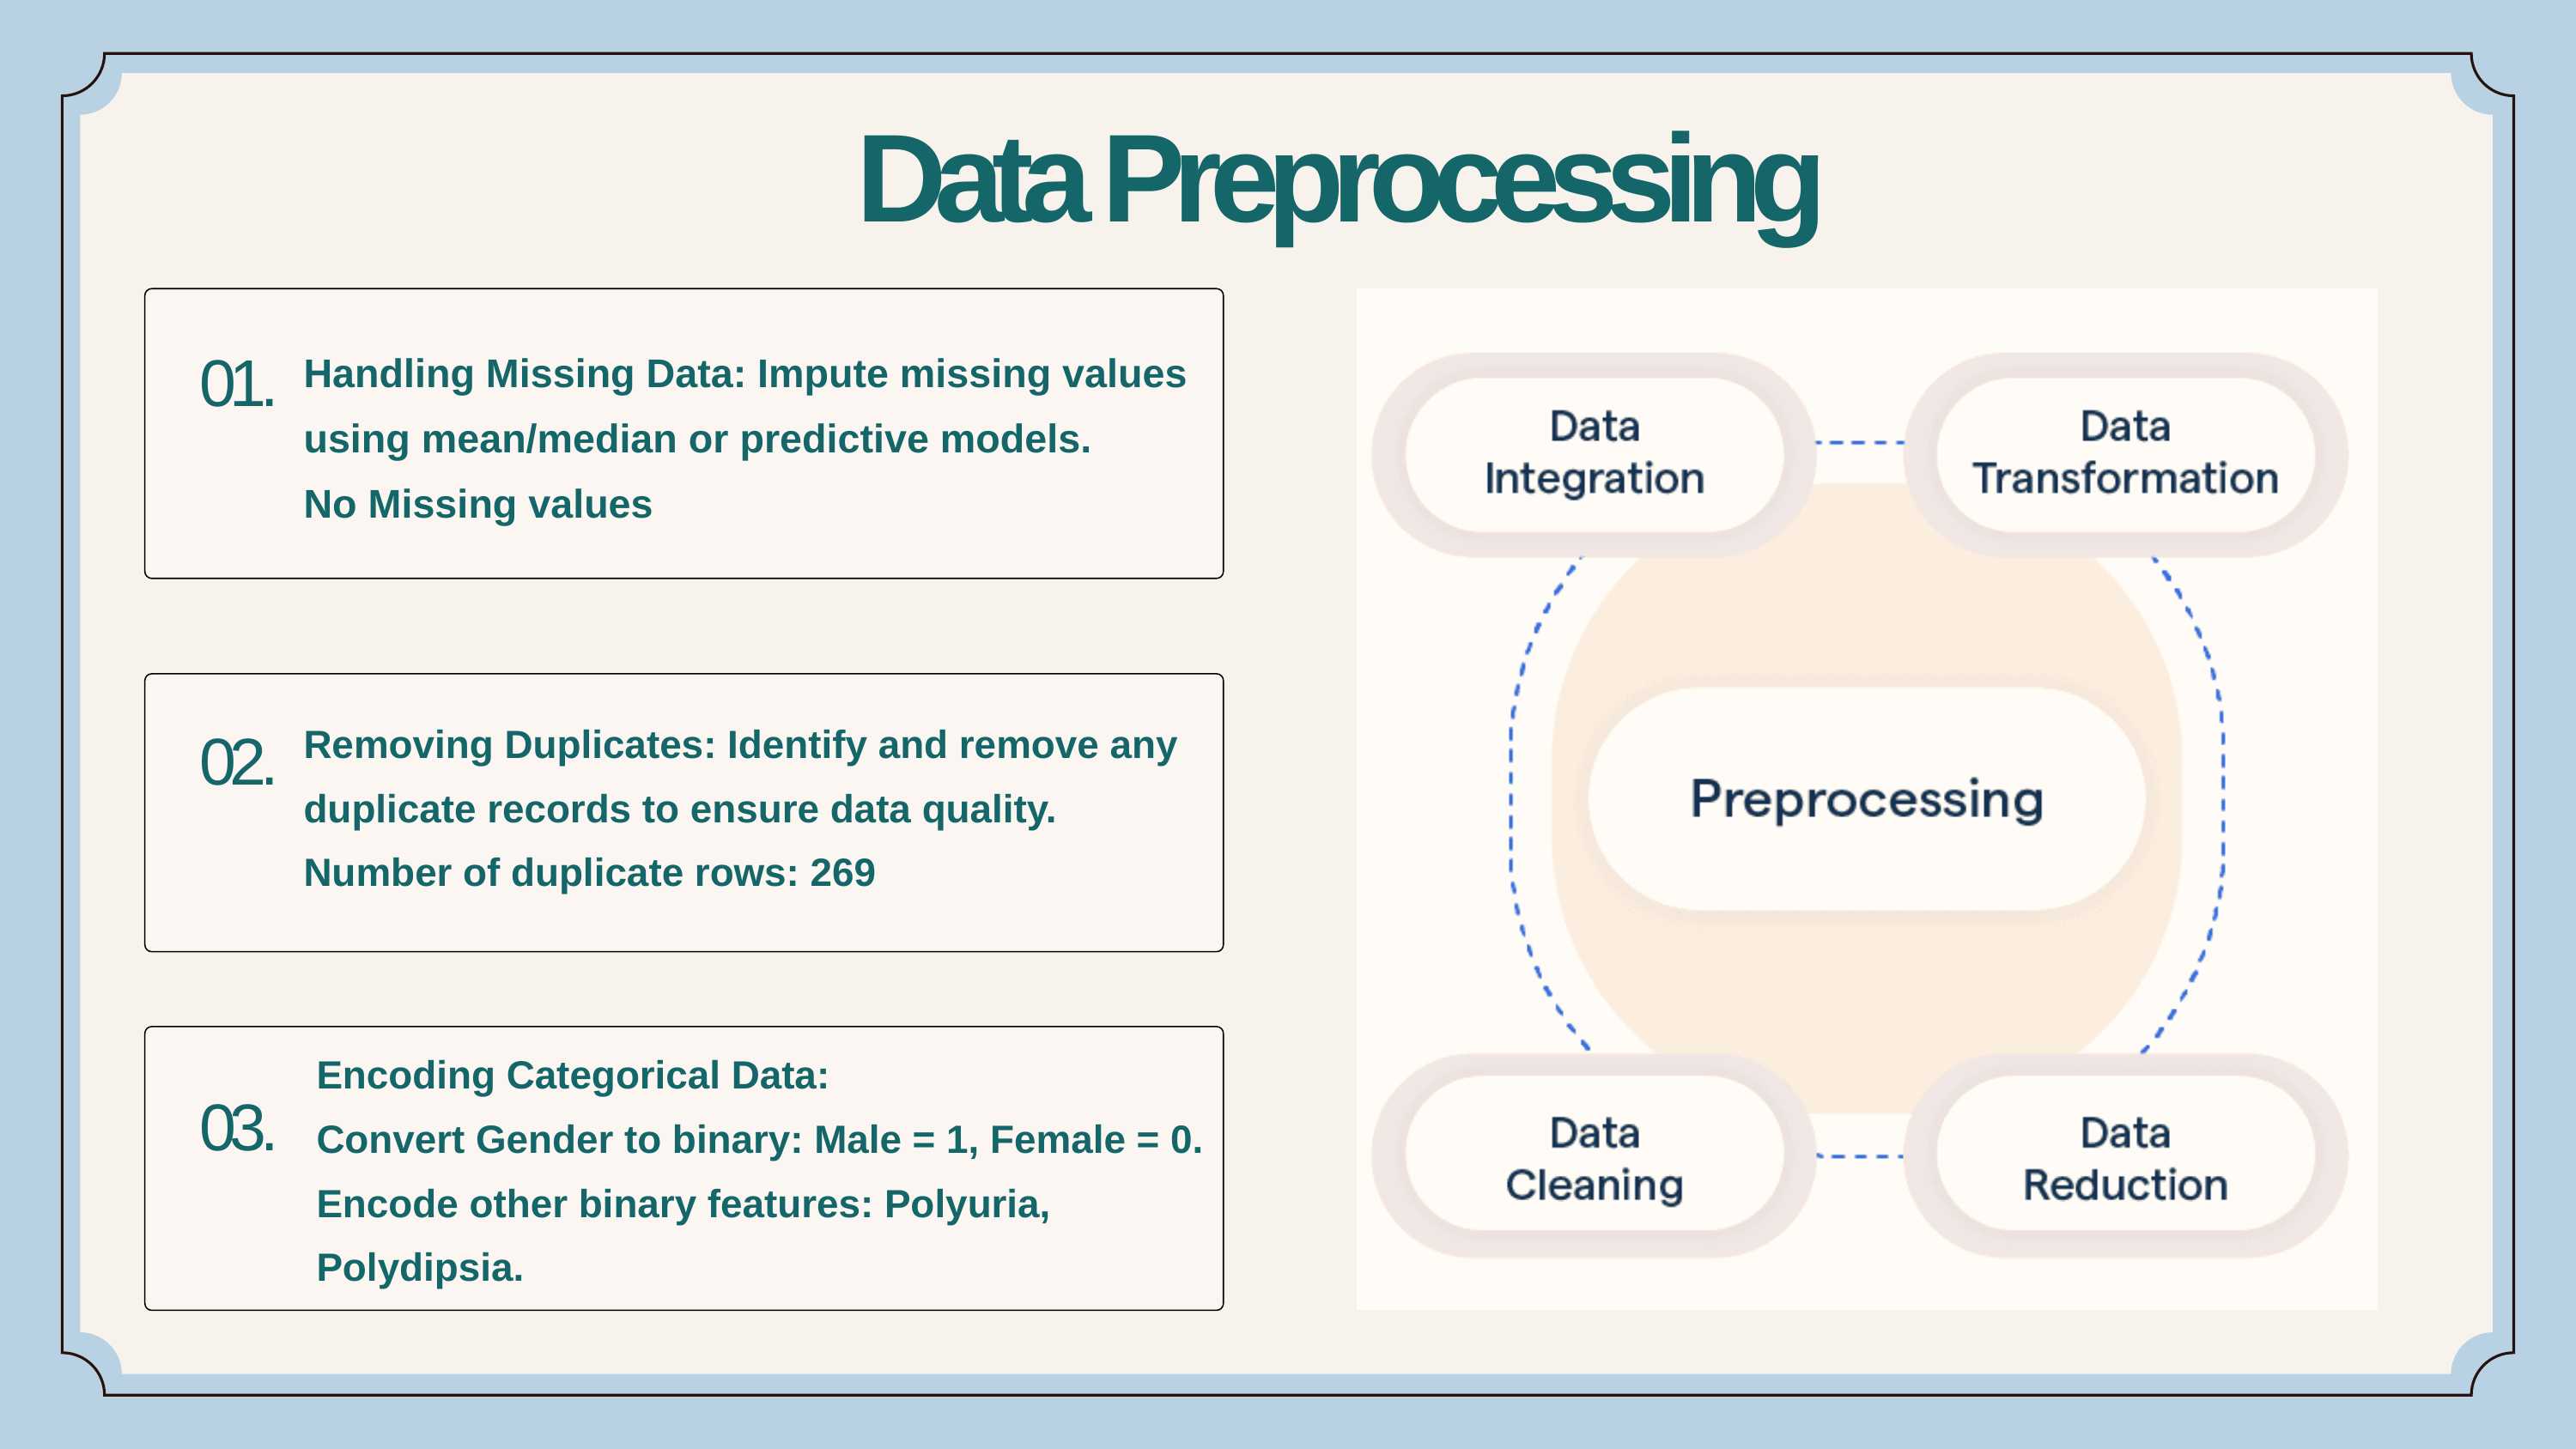

Data Preprocessing

Handling Missing Data: Impute missing values using mean/median or predictive models.
No Missing values
01.

Removing Duplicates: Identify and remove any duplicate records to ensure data quality.
Number of duplicate rows: 269

02.

Encoding Categorical Data:
Convert Gender to binary: Male = 1, Female = 0.
Encode other binary features: Polyuria, Polydipsia.

03.